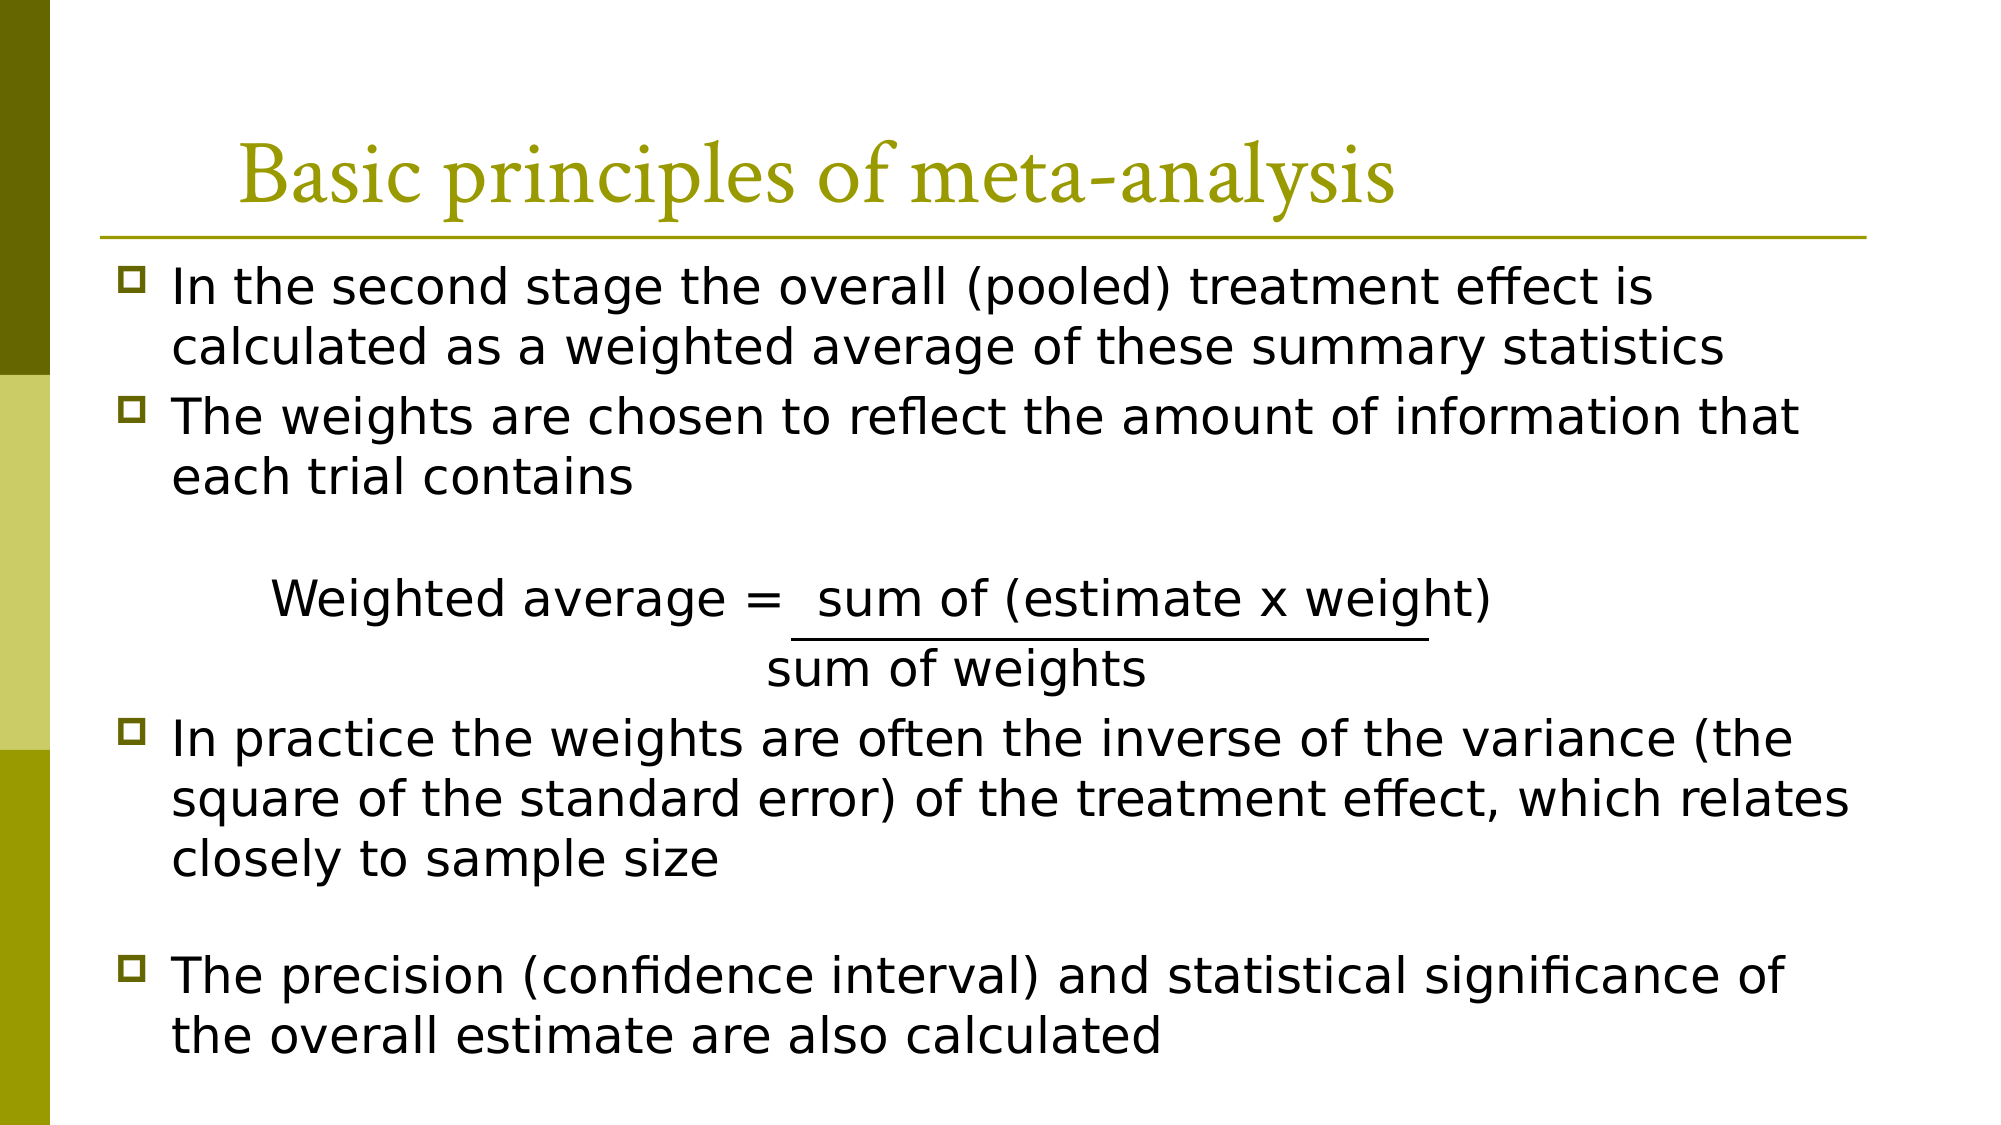

# Basic principles of meta-analysis
In the second stage the overall (pooled) treatment effect is calculated as a weighted average of these summary statistics
The weights are chosen to reflect the amount of information that each trial contains

     Weighted average =  sum of (estimate x weight)
                                    sum of weights
In practice the weights are often the inverse of the variance (the square of the standard error) of the treatment effect, which relates closely to sample size

The precision (confidence interval) and statistical significance of the overall estimate are also calculated